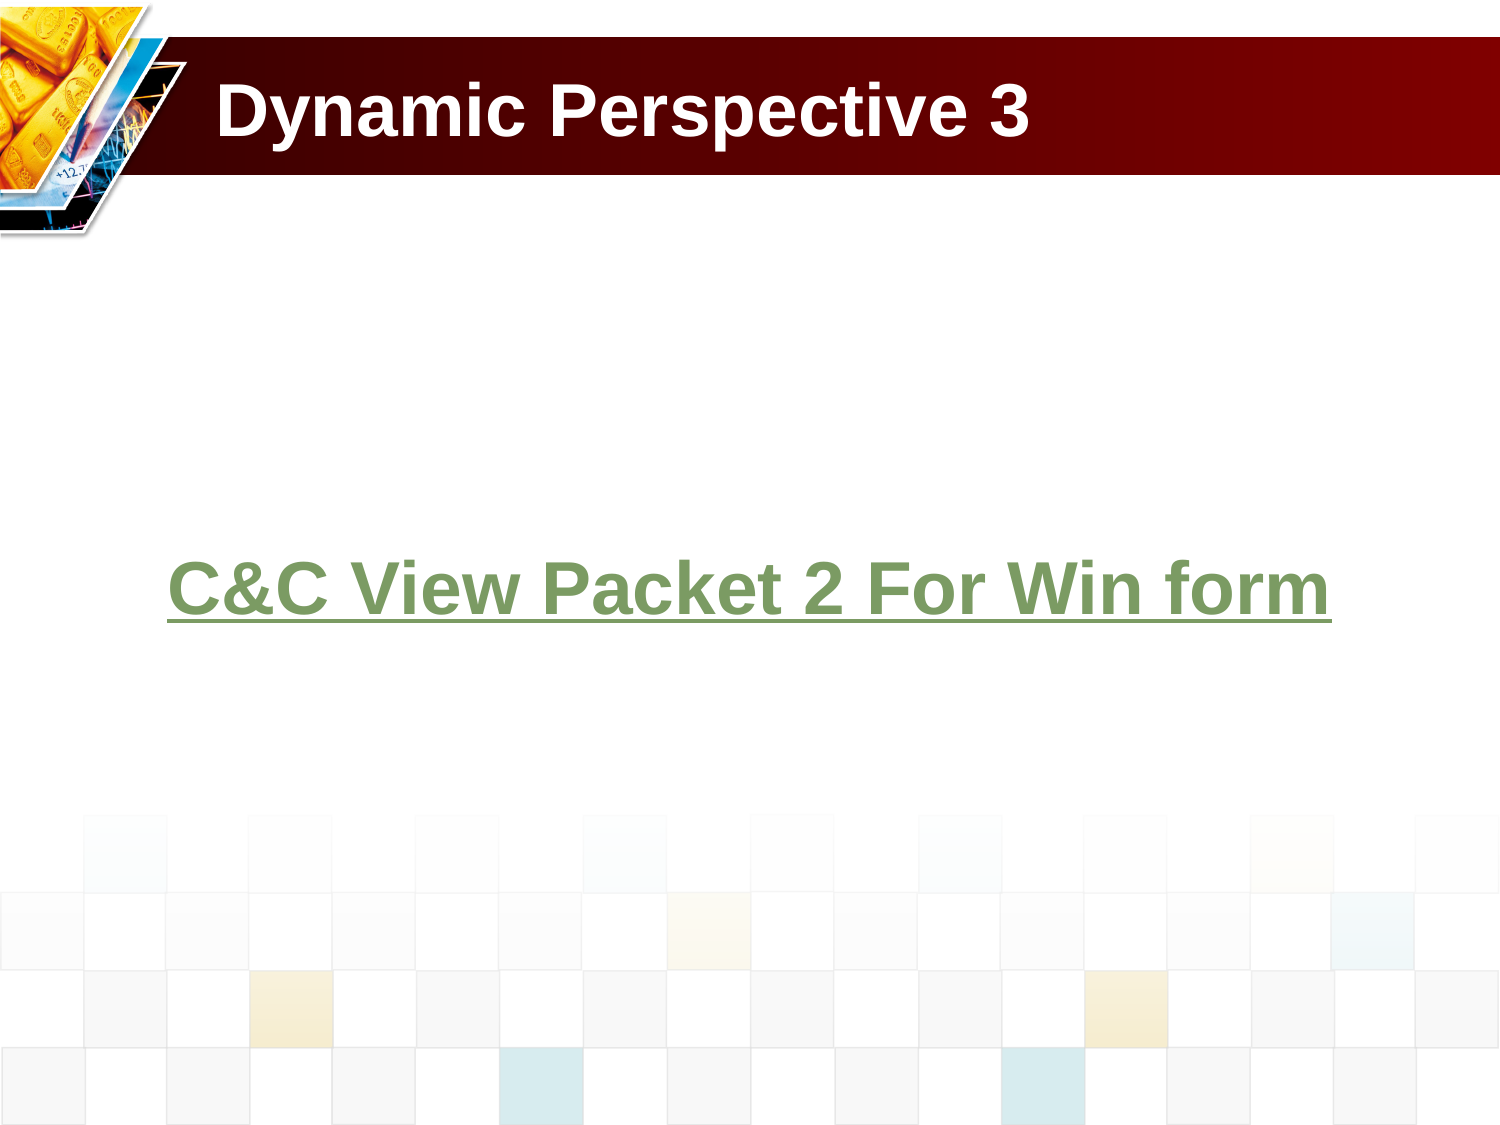

# Dynamic Perspective 3

C&C View Packet 2 For Win form